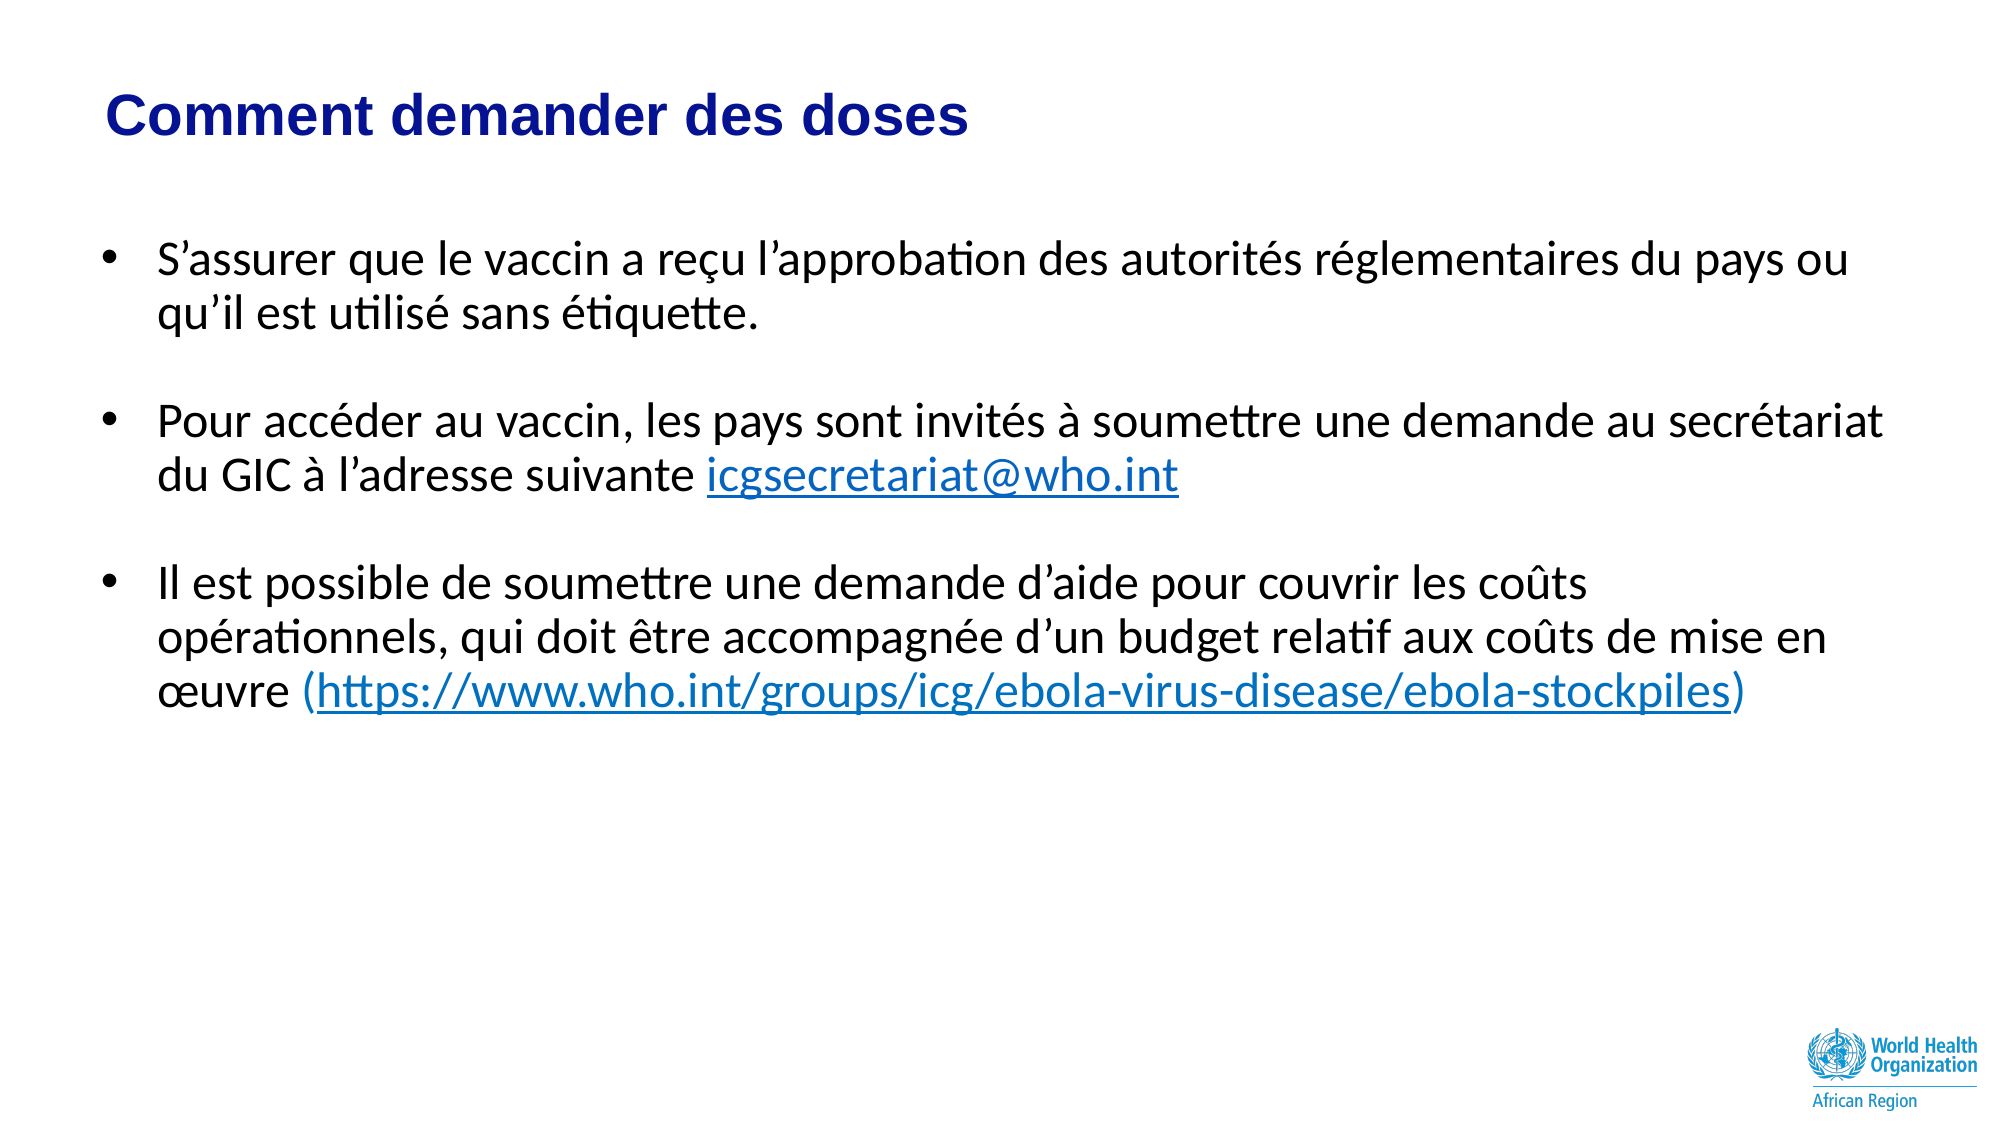

# Comment demander des doses
S’assurer que le vaccin a reçu l’approbation des autorités réglementaires du pays ou qu’il est utilisé sans étiquette.

Pour accéder au vaccin, les pays sont invités à soumettre une demande au secrétariat du GIC à l’adresse suivante icgsecretariat@who.int

Il est possible de soumettre une demande d’aide pour couvrir les coûts opérationnels, qui doit être accompagnée d’un budget relatif aux coûts de mise en œuvre (https://www.who.int/groups/icg/ebola-virus-disease/ebola-stockpiles)